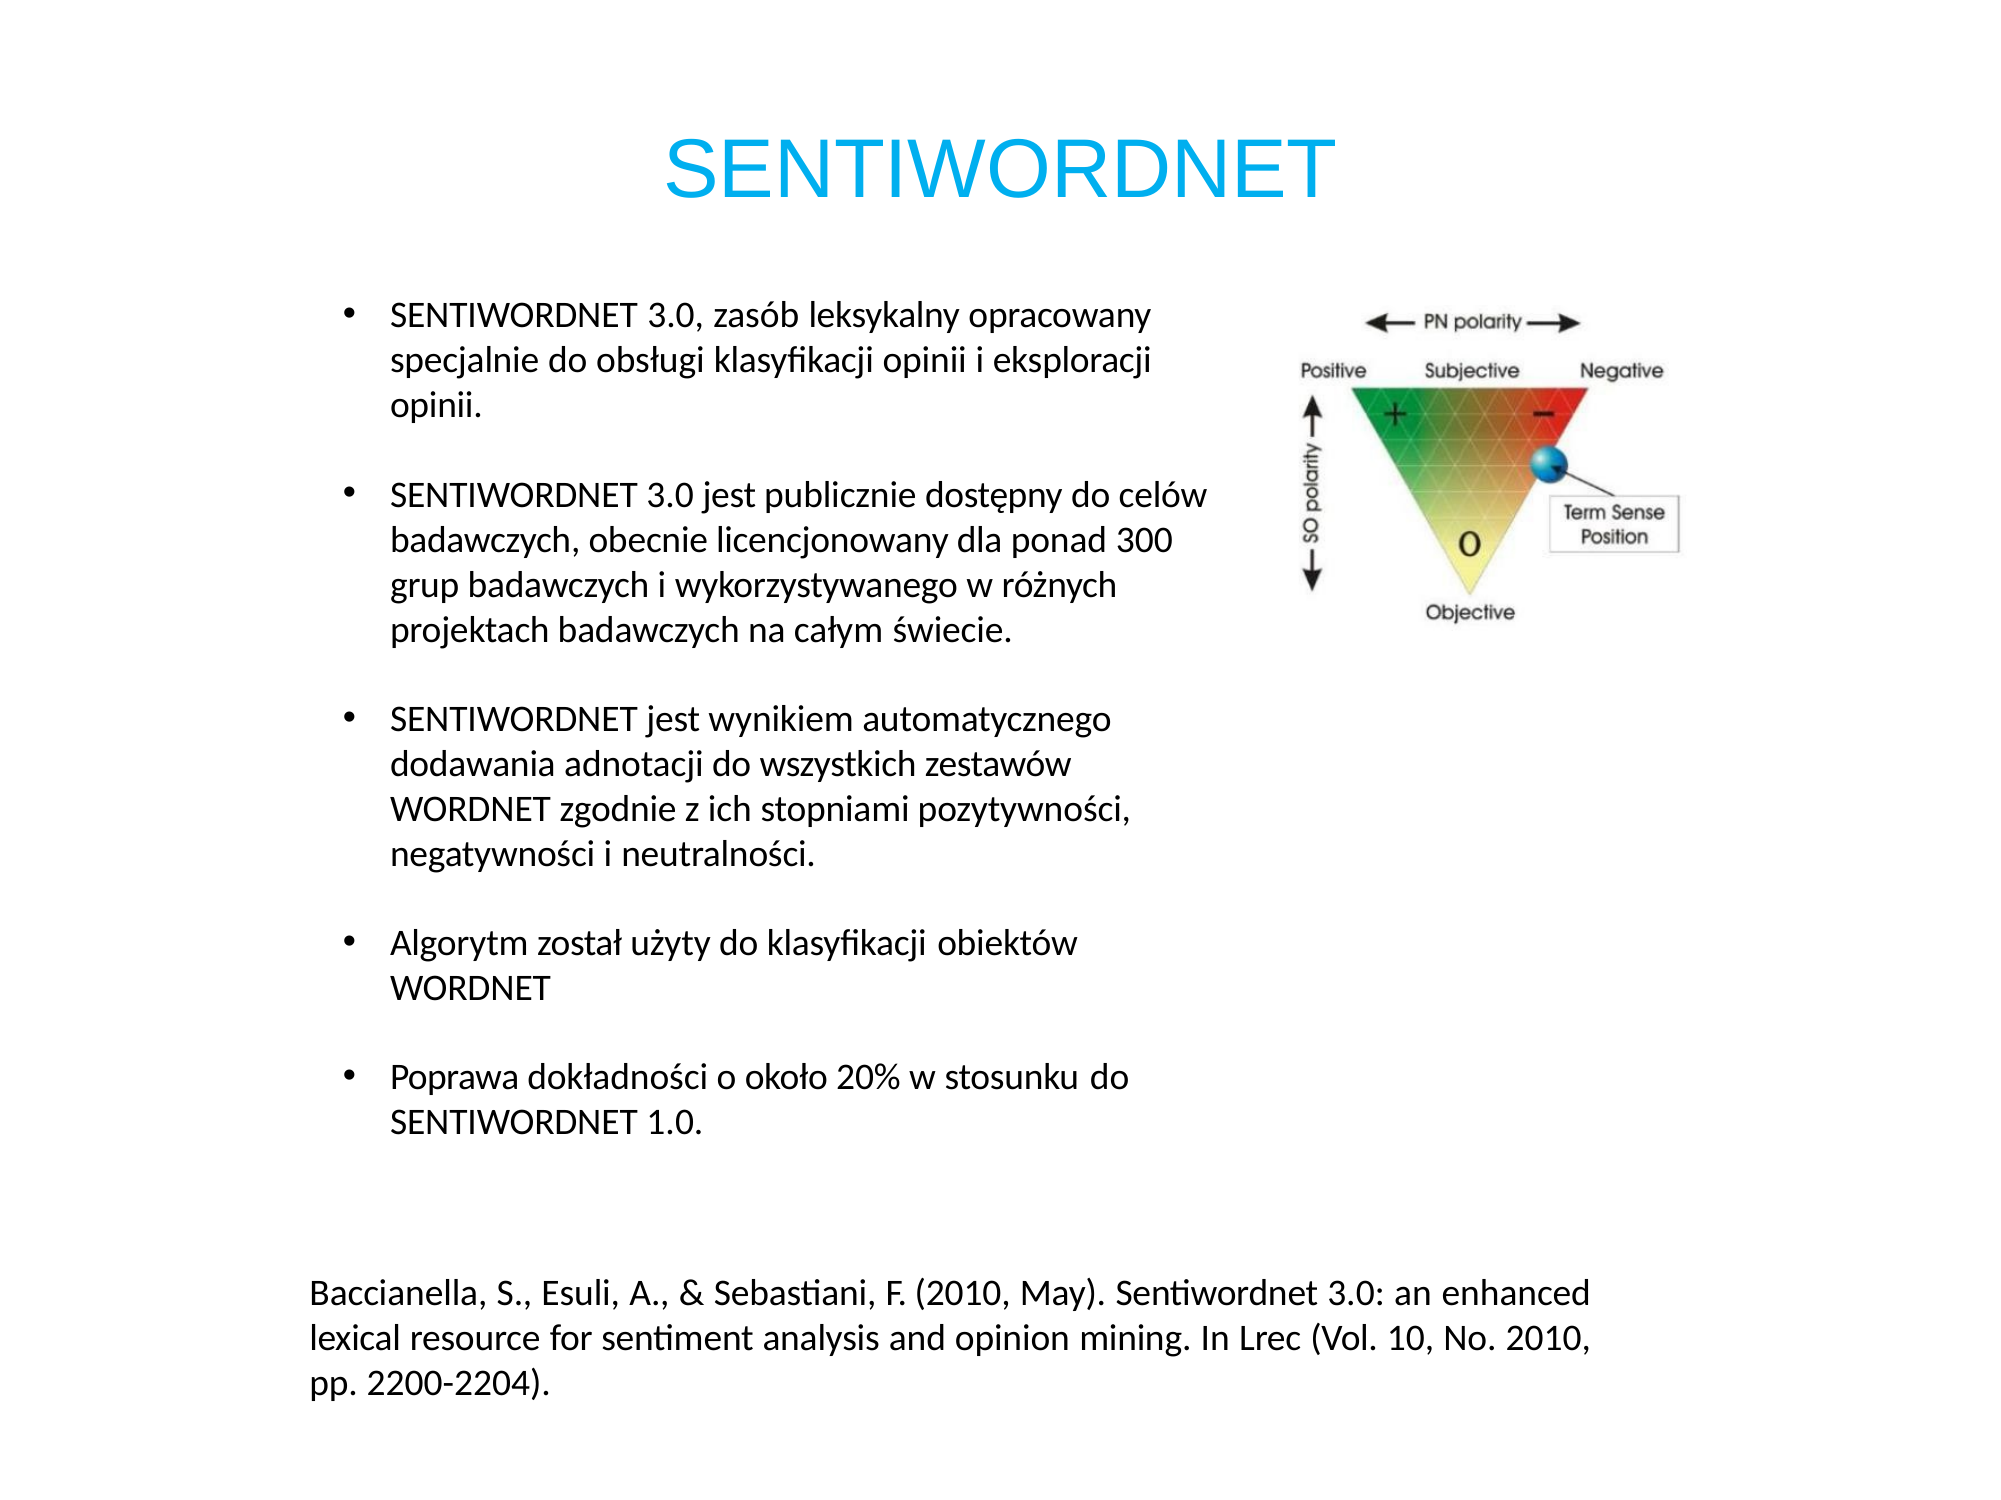

# SENTIWORDNET
SENTIWORDNET 3.0, zasób leksykalny opracowany  specjalnie do obsługi klasyfikacji opinii i eksploracji  opinii.

SENTIWORDNET 3.0 jest publicznie dostępny do celów  badawczych, obecnie licencjonowany dla ponad 300  grup badawczych i wykorzystywanego w różnych  projektach badawczych na całym świecie.

SENTIWORDNET jest wynikiem automatycznego  dodawania adnotacji do wszystkich zestawów  WORDNET zgodnie z ich stopniami pozytywności,  negatywności i neutralności.

Algorytm został użyty do klasyfikacji obiektów
WORDNET

Poprawa dokładności o około 20% w stosunku do
SENTIWORDNET 1.0.

Baccianella, S., Esuli, A., & Sebastiani, F. (2010, May). Sentiwordnet 3.0: an enhanced  lexical resource for sentiment analysis and opinion mining. In Lrec (Vol. 10, No. 2010,  pp. 2200-2204).